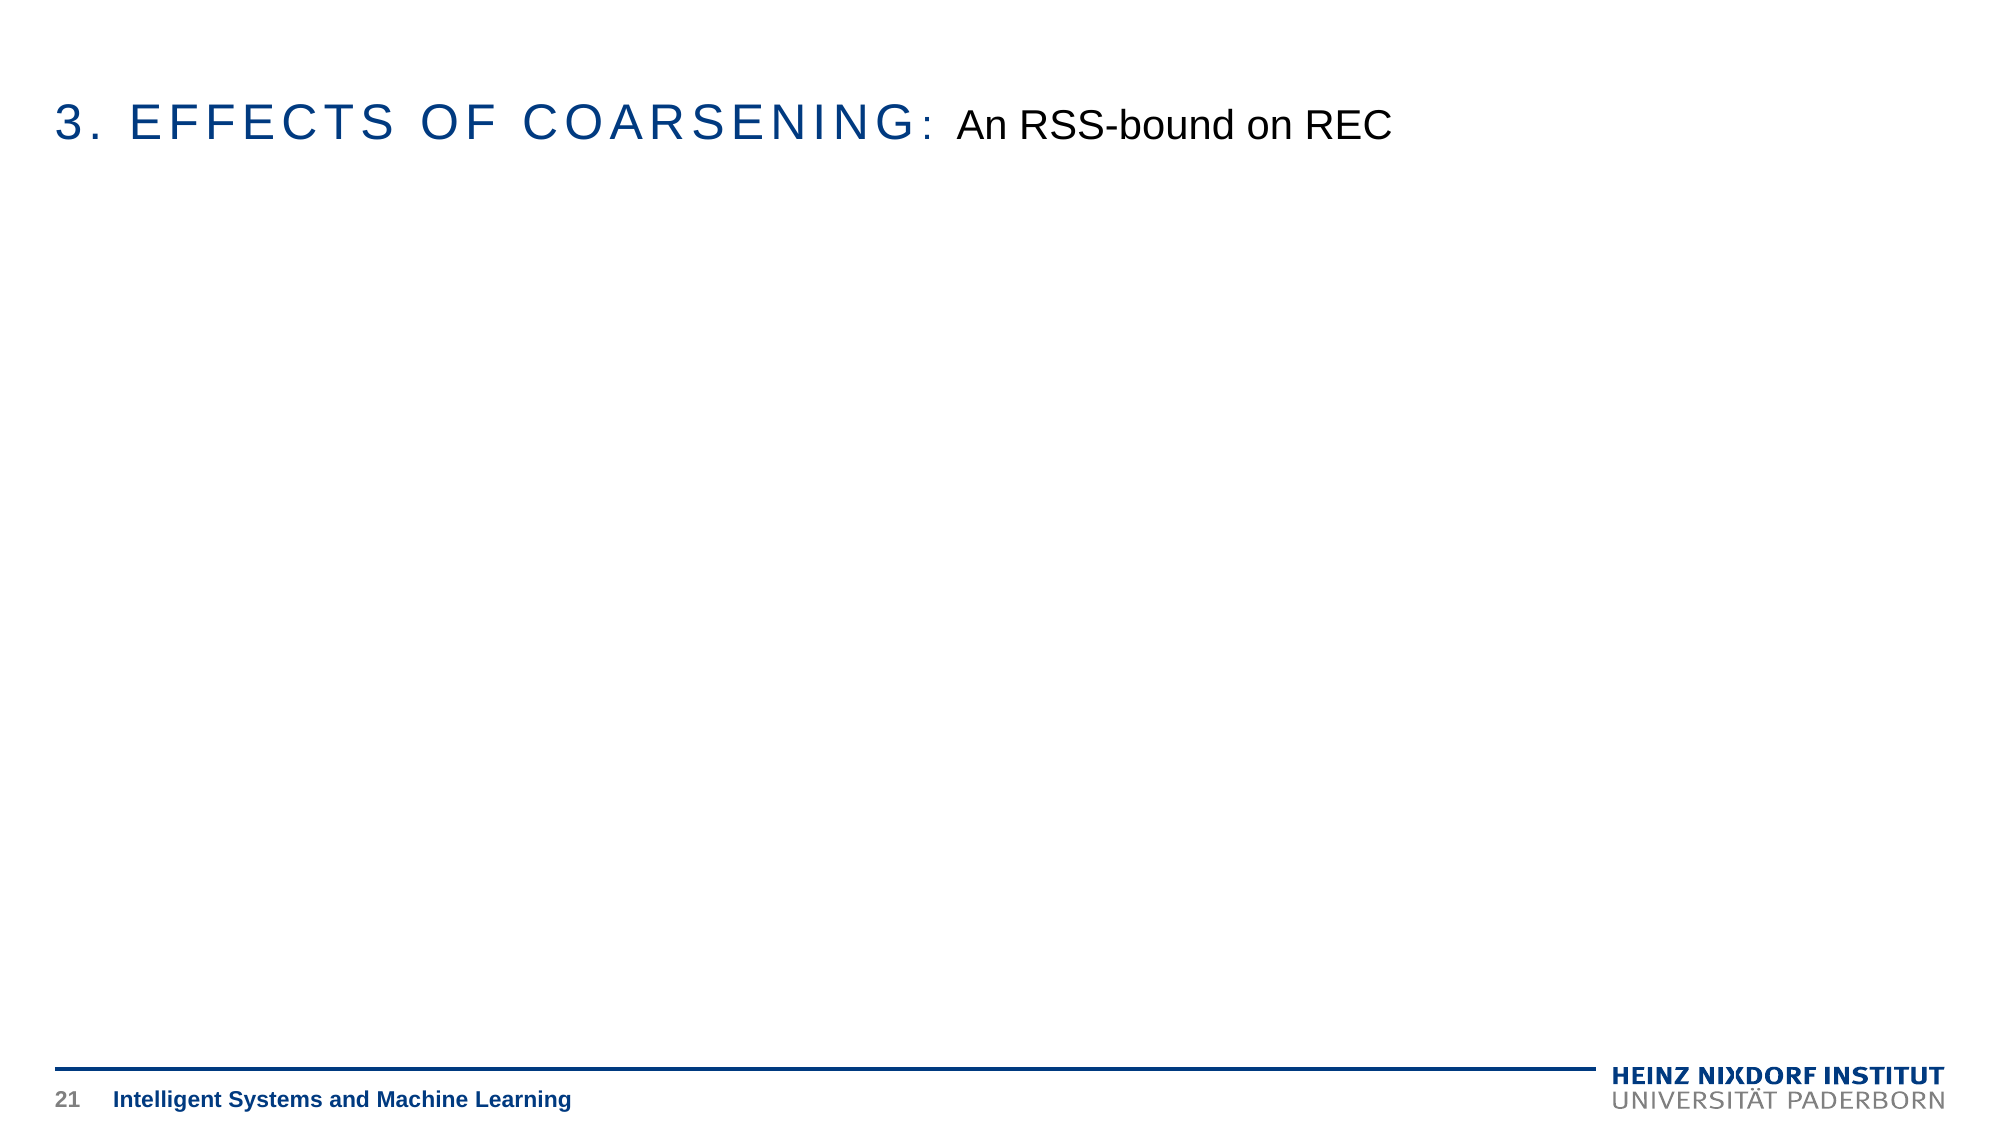

# 3. EFFECTS OF COARSENING: An RSS-bound on REC
21
Intelligent Systems and Machine Learning